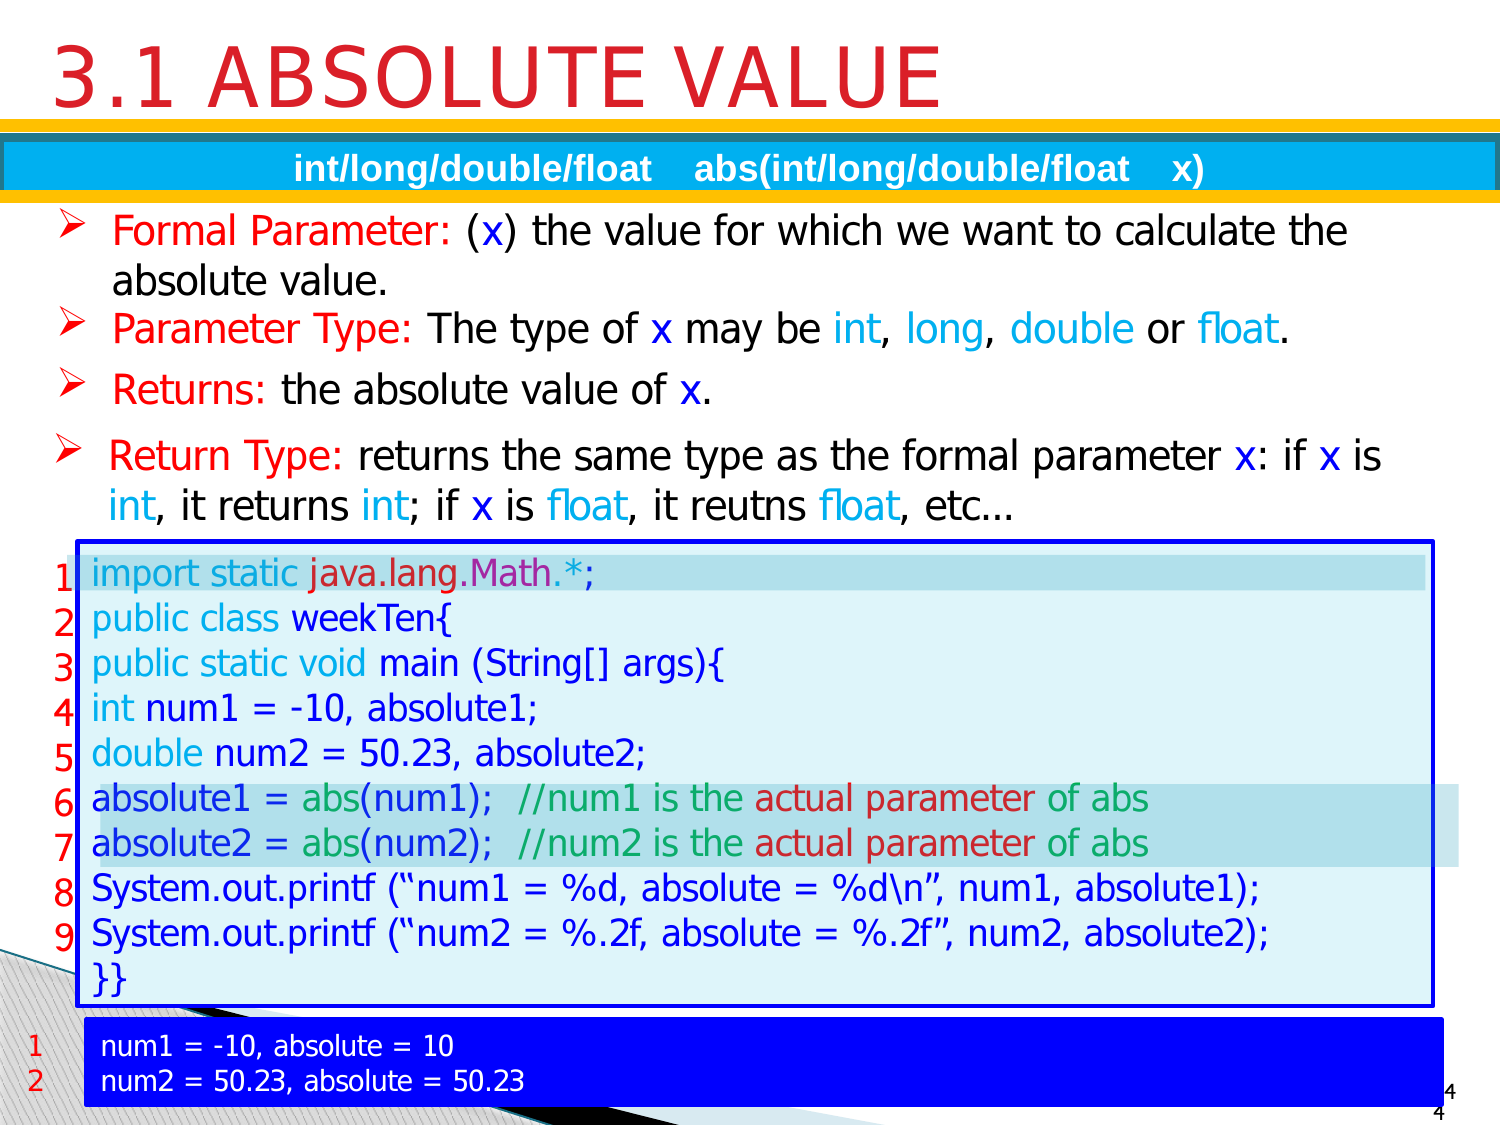

# 3.1 ABSOLUTE VALUE
int/long/double/float    abs(int/long/double/float    x)
Formal Parameter: (x) the value for which we want to calculate the absolute value.
Parameter Type: The type of x may be int, long, double or float.
Returns: the absolute value of x.
Return Type: returns the same type as the formal parameter x: if x is int, it returns int; if x is float, it reutns float, etc…
import static java.lang.Math.*;
public class weekTen{
public static void main (String[] args){
int num1 = -10, absolute1;
double num2 = 50.23, absolute2;
absolute1 = abs(num1);  //num1 is the actual parameter of abs
absolute2 = abs(num2);  //num2 is the actual parameter of abs
System.out.printf (“num1 = %d, absolute = %d\n”, num1, absolute1);
System.out.printf (“num2 = %.2f, absolute = %.2f”, num2, absolute2);
}}
1
2
3
4
5
6
7
8
9

1
2
num1 = -10, absolute = 10
num2 = 50.23, absolute = 50.23
444